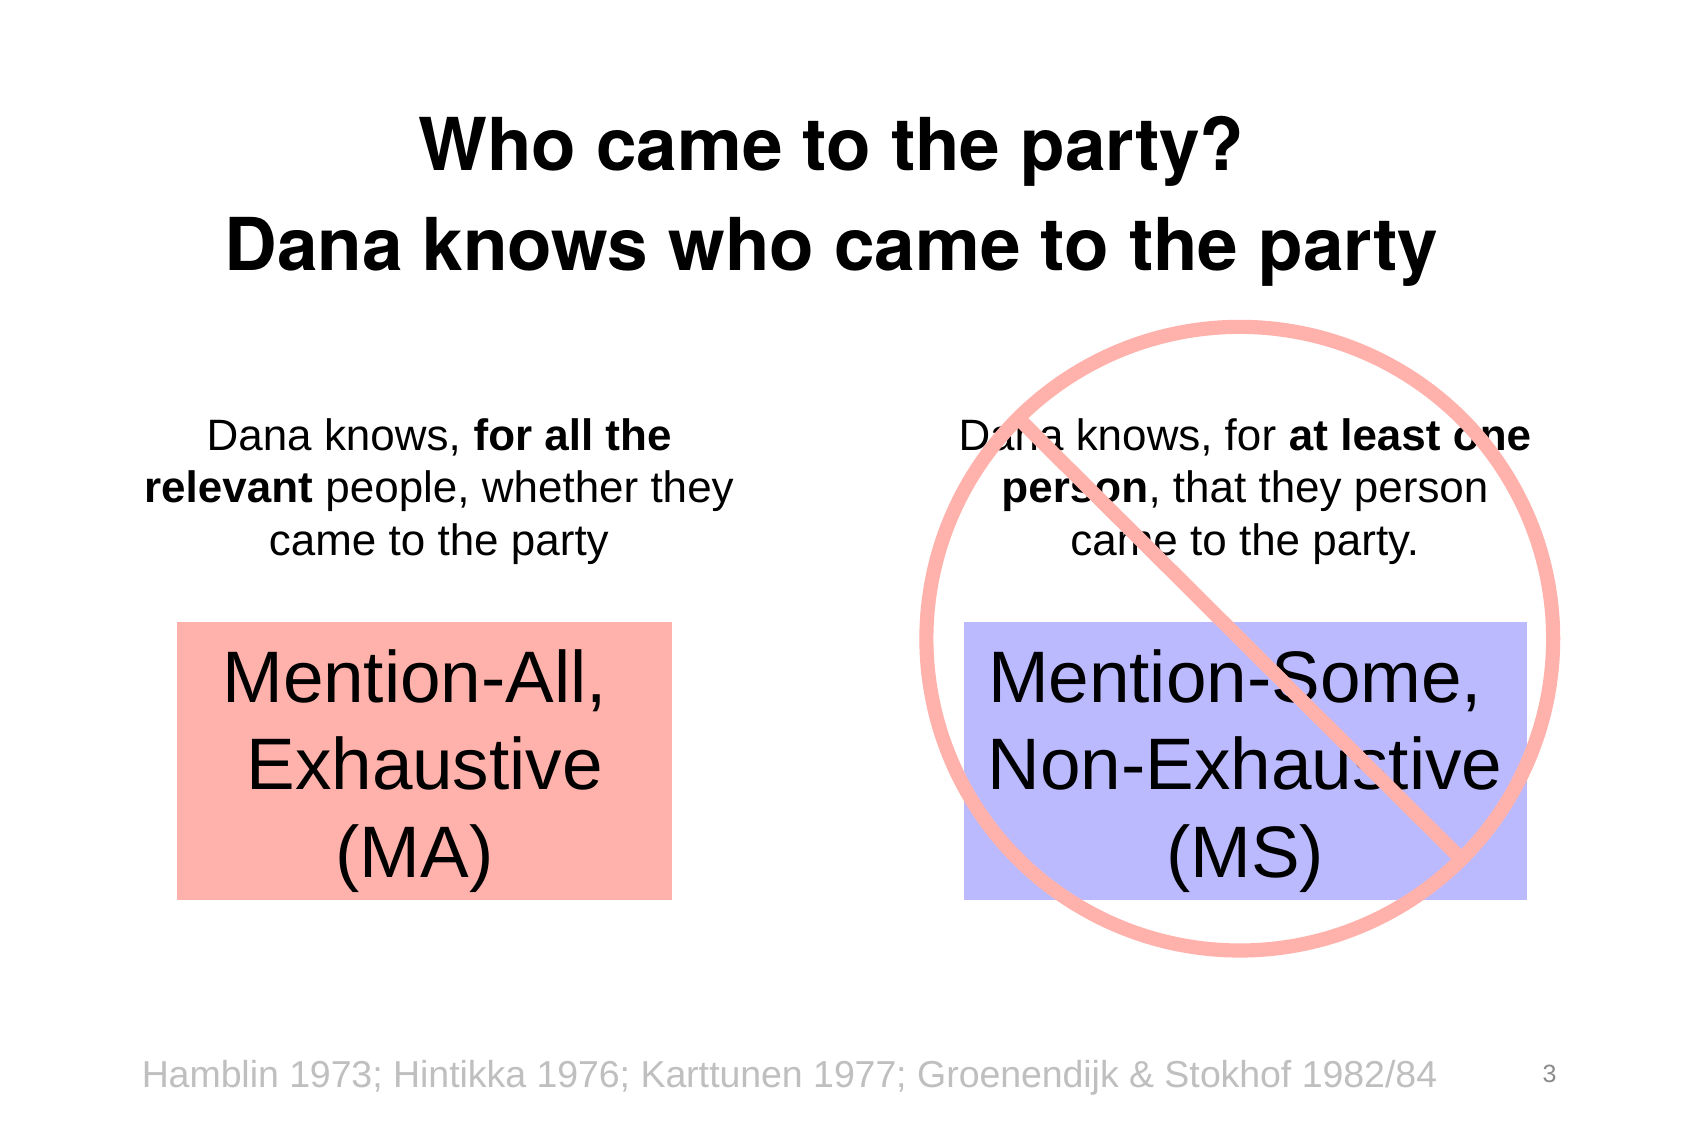

Who came to the party?
Dana knows who came to the party

Dana knows, for all the relevant people, whether they came to the party
Dana knows, for at least one person, that they person came to the party.
Mention-All,
Exhaustive
(MA)
Mention-Some,
Non-Exhaustive
(MS)
Hamblin 1973; Hintikka 1976; Karttunen 1977; Groenendijk & Stokhof 1982/84
3